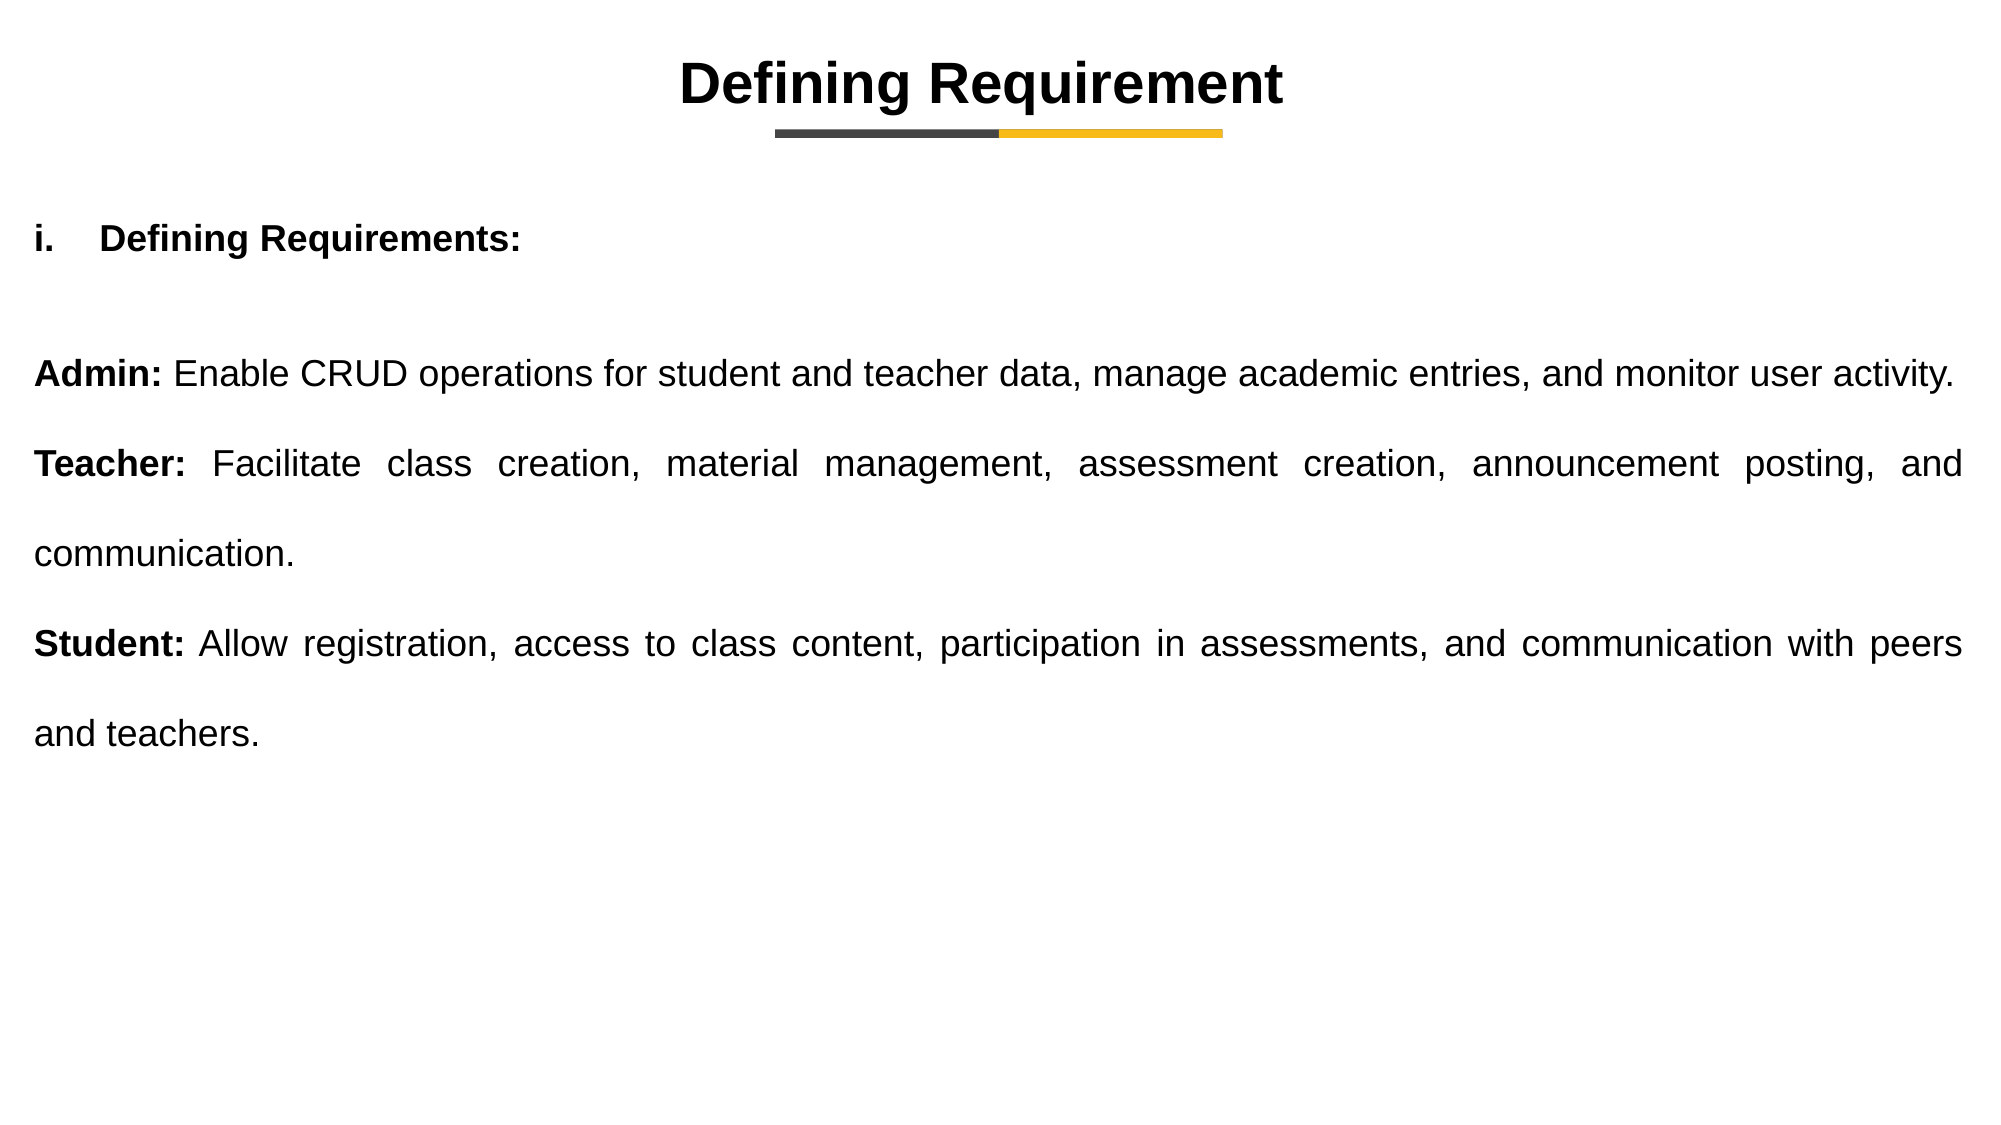

Defining Requirement

Defining Requirements:

Admin: Enable CRUD operations for student and teacher data, manage academic entries, and monitor user activity.
Teacher: Facilitate class creation, material management, assessment creation, announcement posting, and communication.
Student: Allow registration, access to class content, participation in assessments, and communication with peers and teachers.